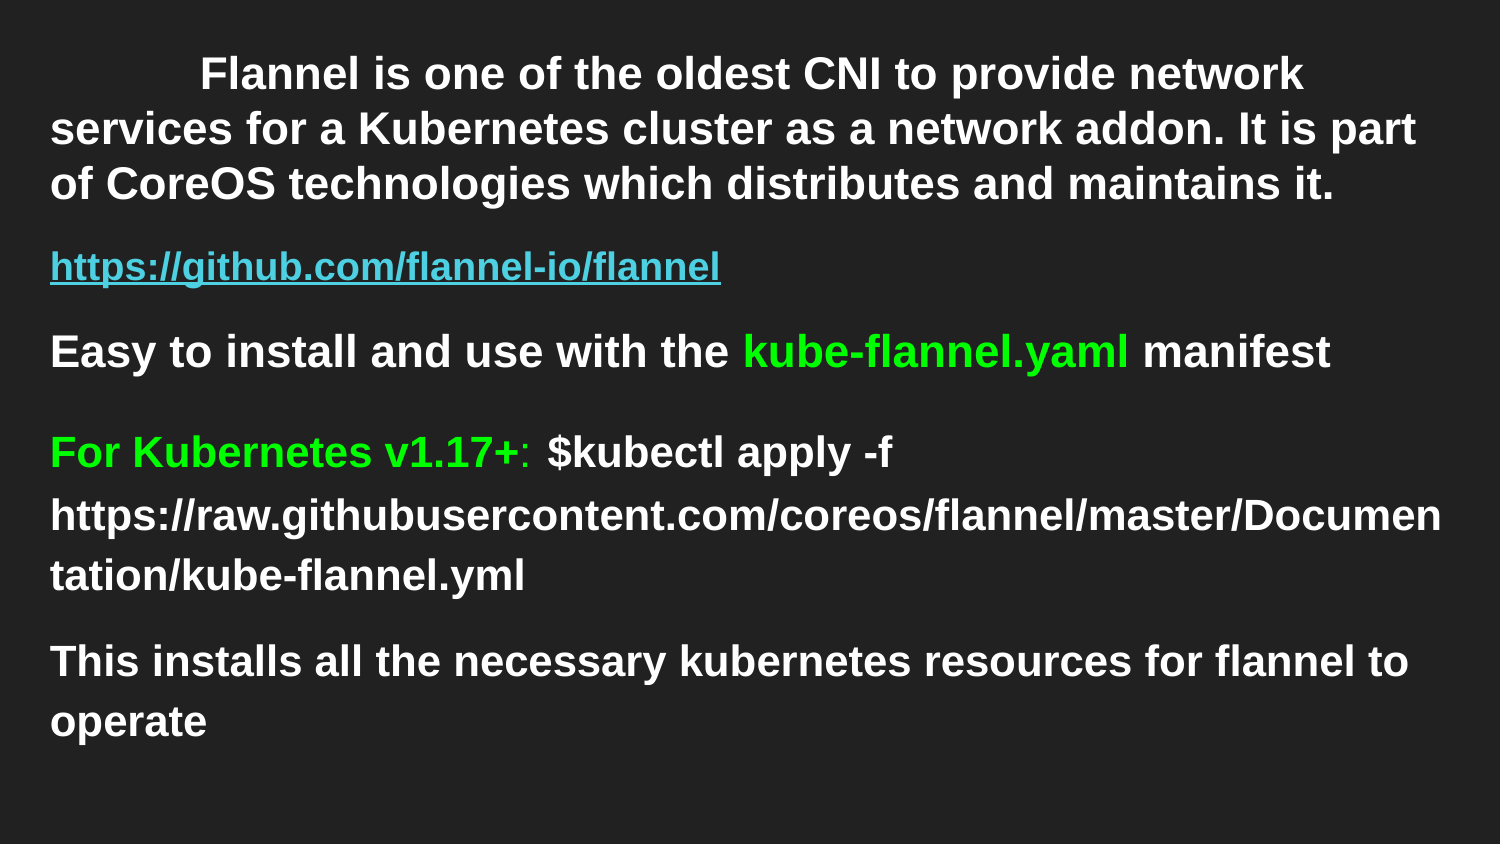

# Flannel is one of the oldest CNI to provide network services for a Kubernetes cluster as a network addon. It is part of CoreOS technologies which distributes and maintains it.
https://github.com/flannel-io/flannel
Easy to install and use with the kube-flannel.yaml manifest
For Kubernetes v1.17+: $kubectl apply -f https://raw.githubusercontent.com/coreos/flannel/master/Documentation/kube-flannel.yml
This installs all the necessary kubernetes resources for flannel to operate